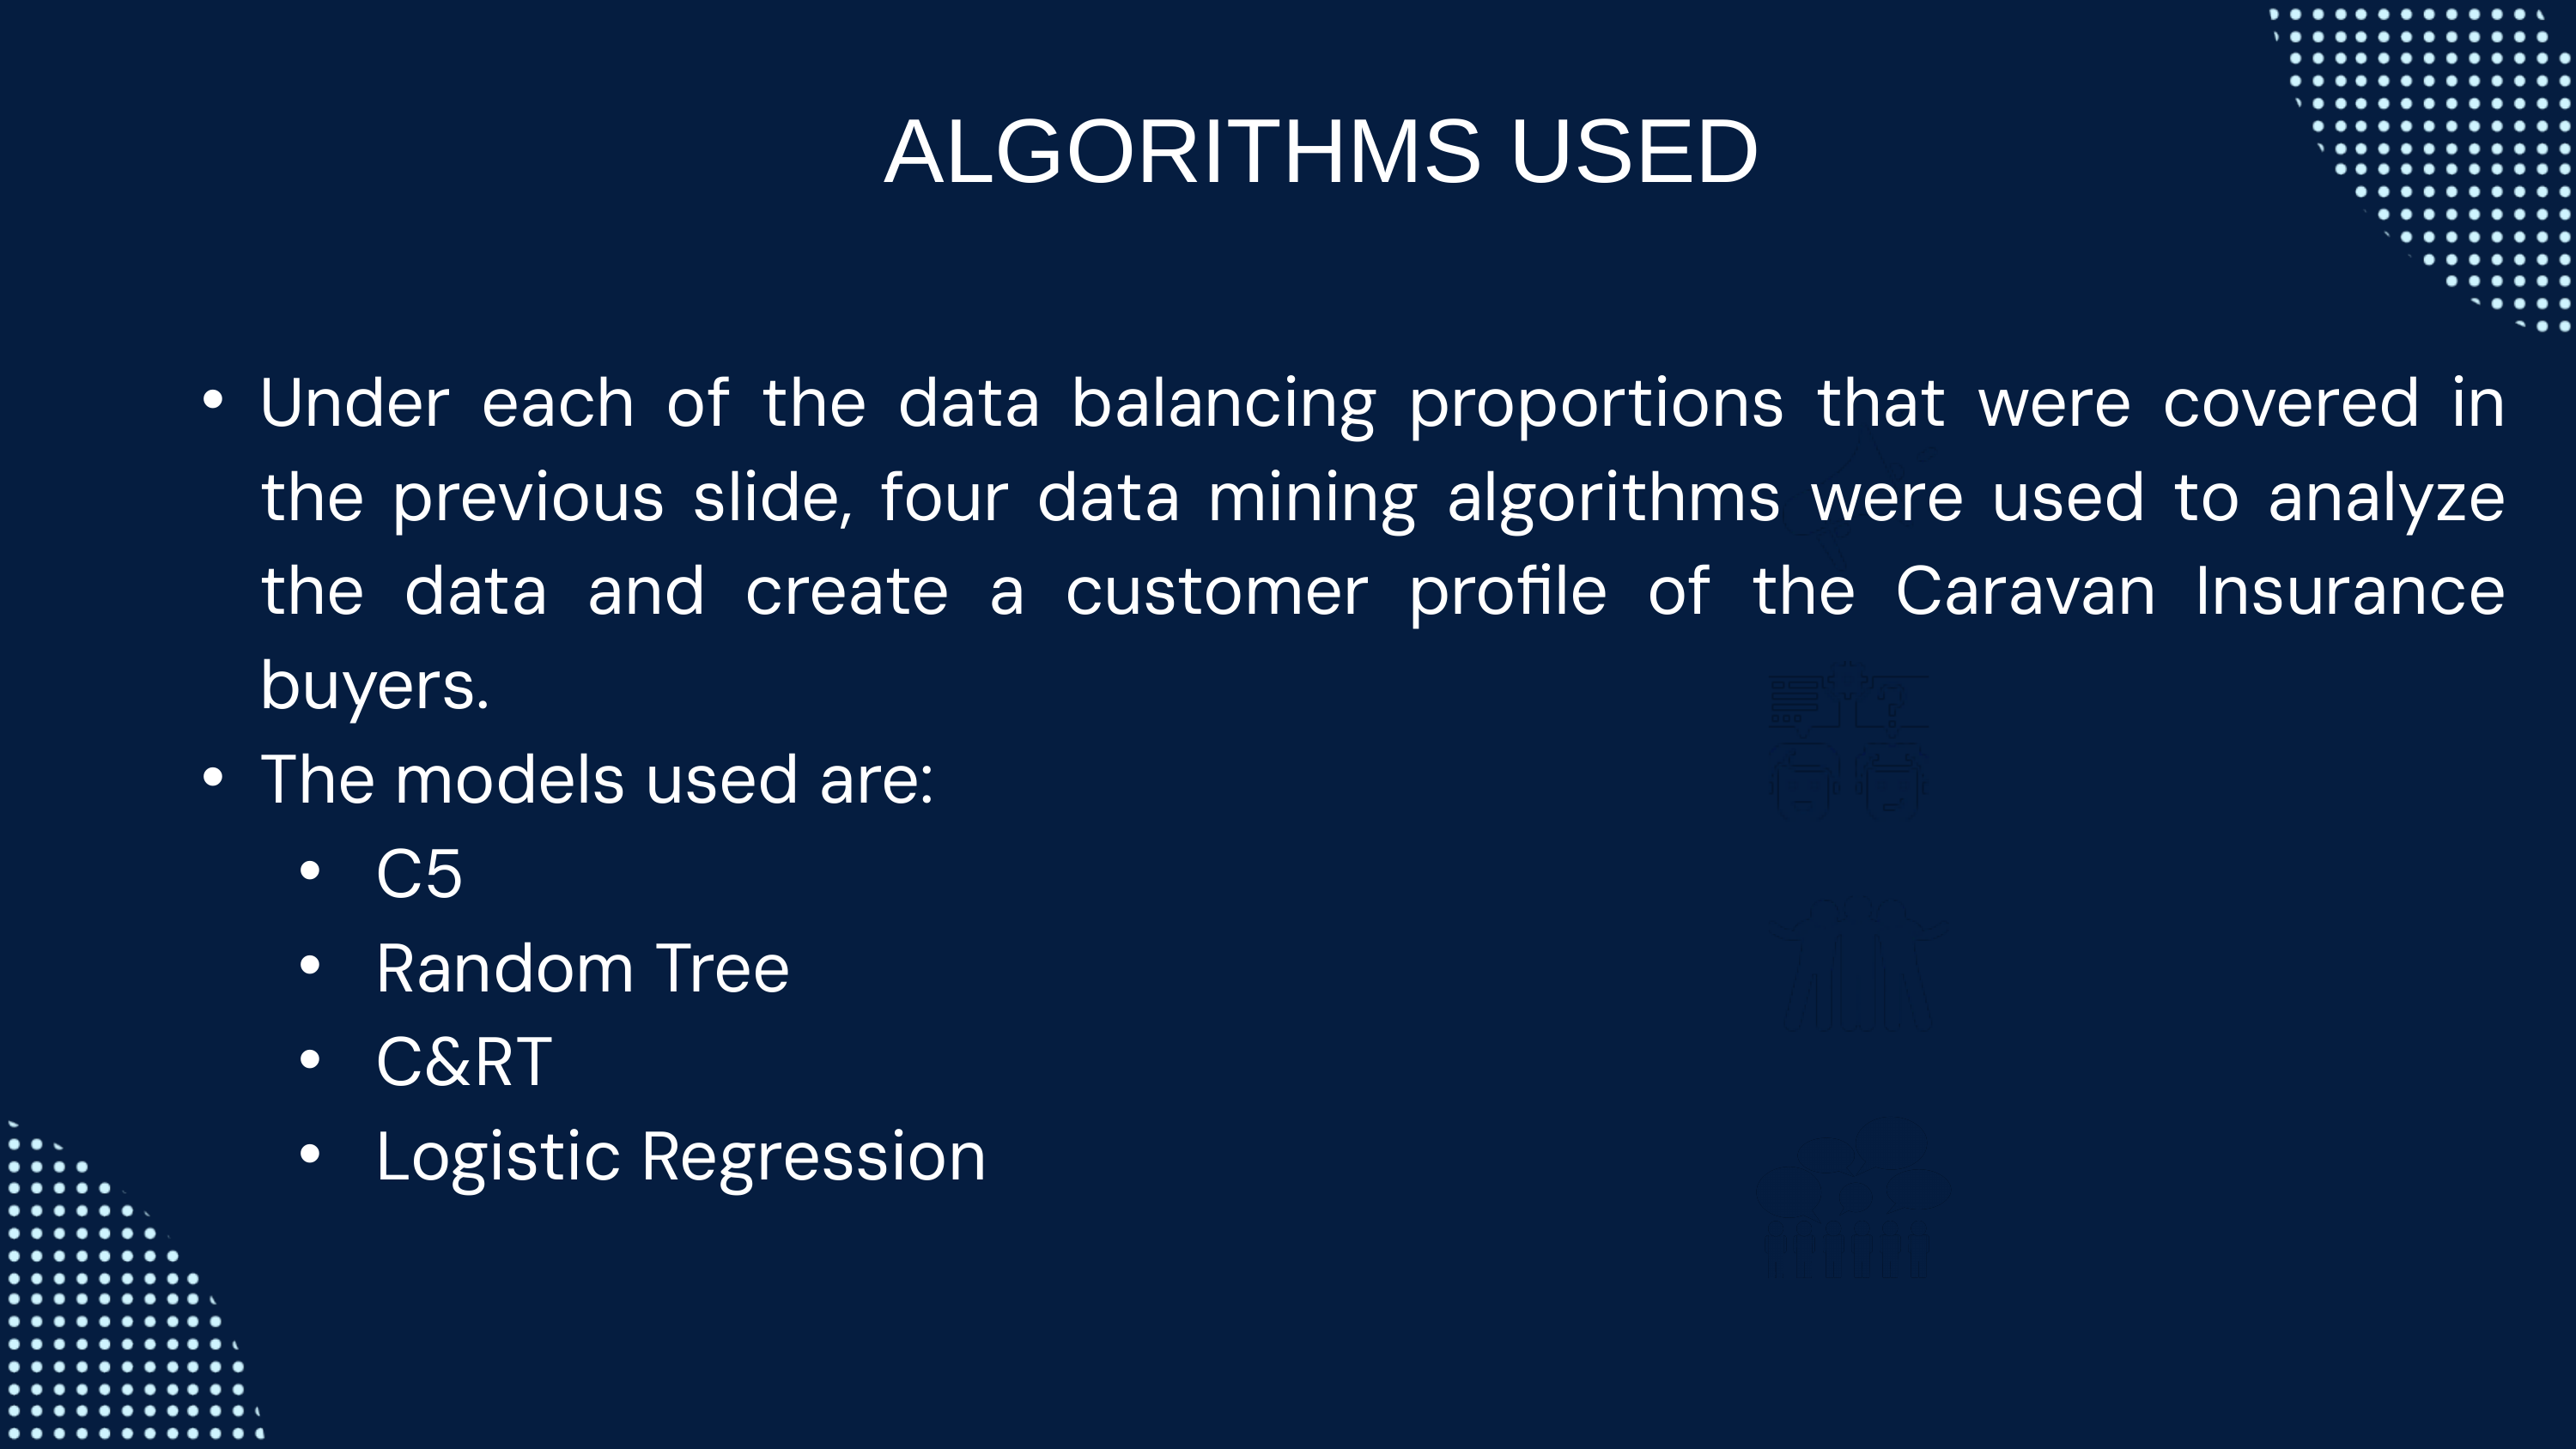

ALGORITHMS USED
Under each of the data balancing proportions that were covered in the previous slide, four data mining algorithms were used to analyze the data and create a customer profile of the Caravan Insurance buyers.
The models used are:
C5
Random Tree
C&RT
Logistic Regression